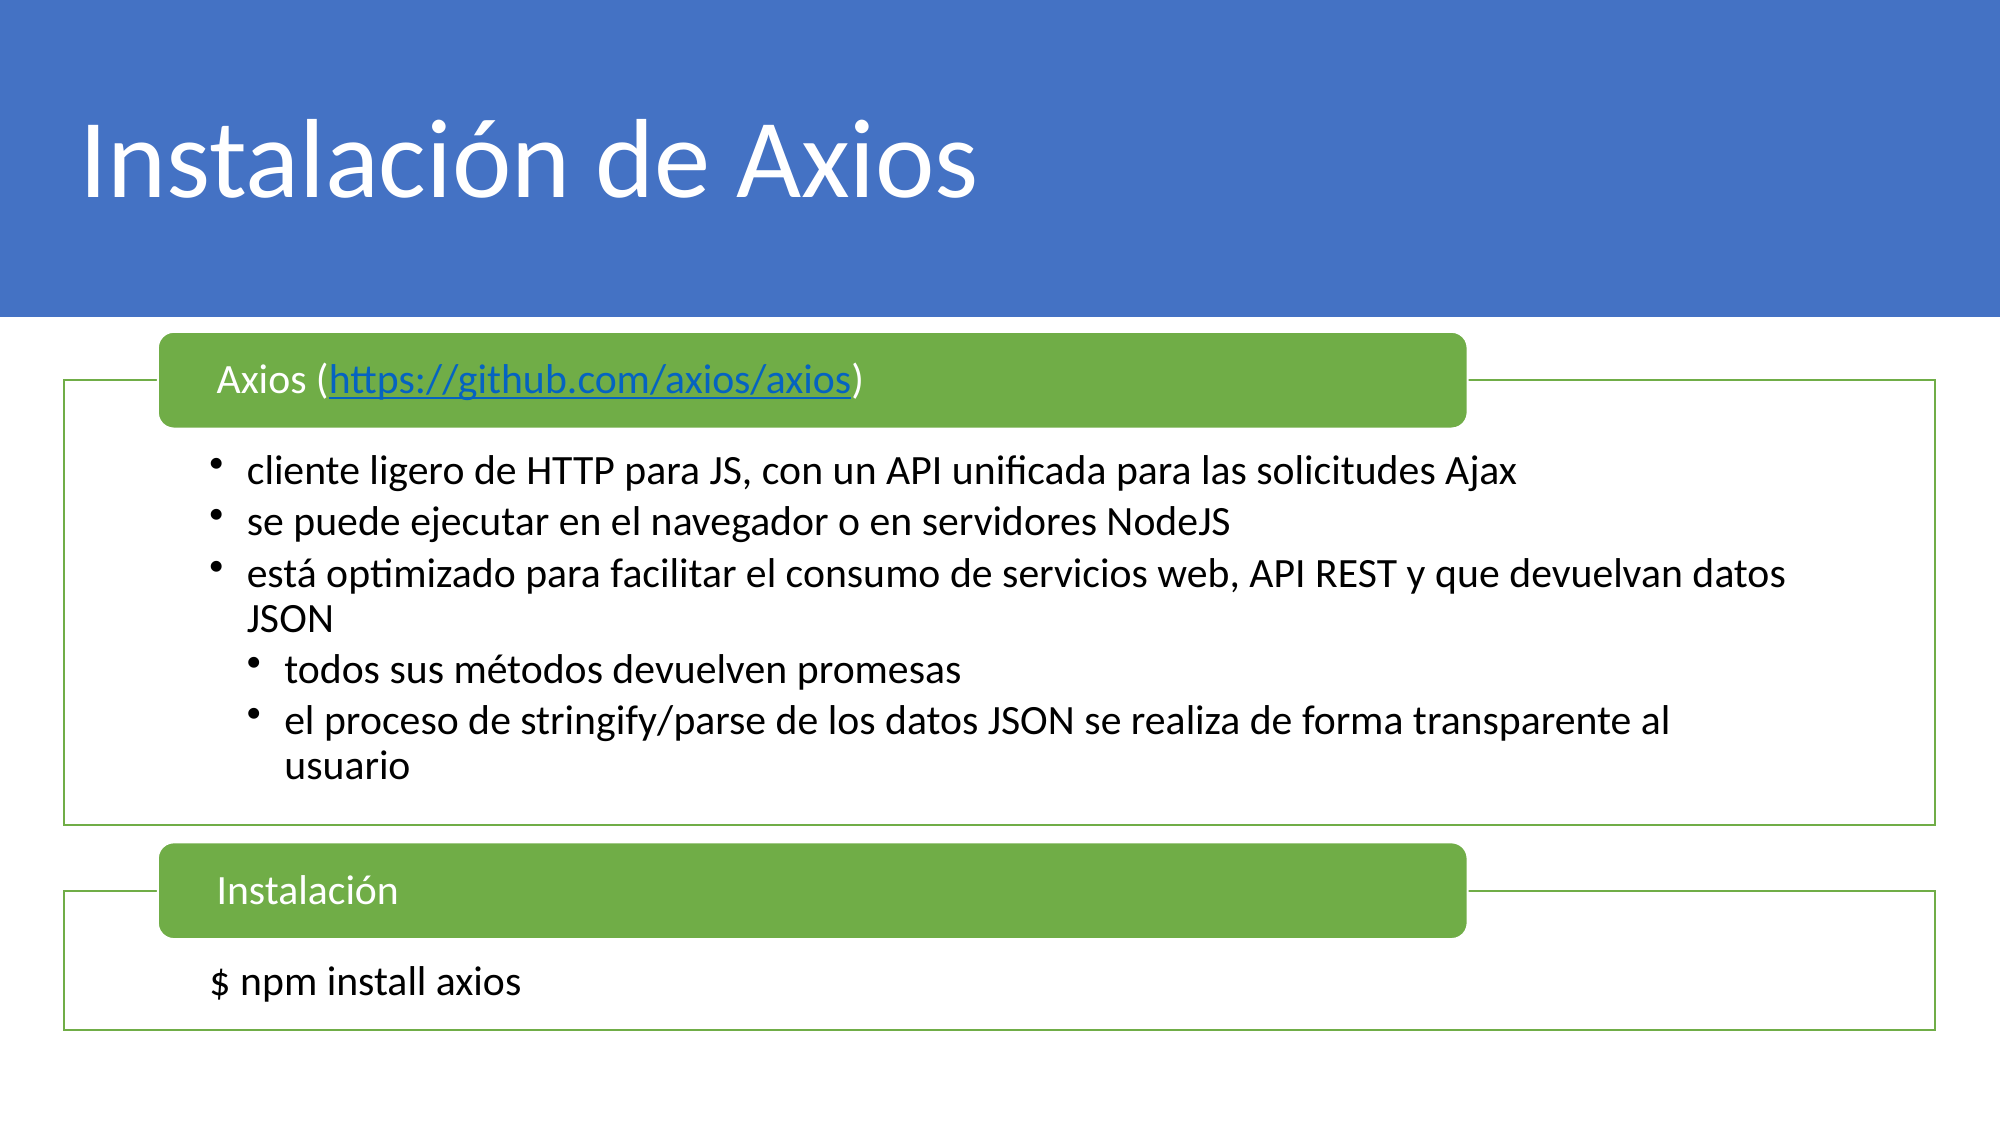

# Instalación de Axios
cliente ligero de HTTP para JS, con un API unificada para las solicitudes Ajax
se puede ejecutar en el navegador o en servidores NodeJS
está optimizado para facilitar el consumo de servicios web, API REST y que devuelvan datos JSON
todos sus métodos devuelven promesas
el proceso de stringify/parse de los datos JSON se realiza de forma transparente al usuario
Axios (https://github.com/axios/axios)
$ npm install axios
Instalación